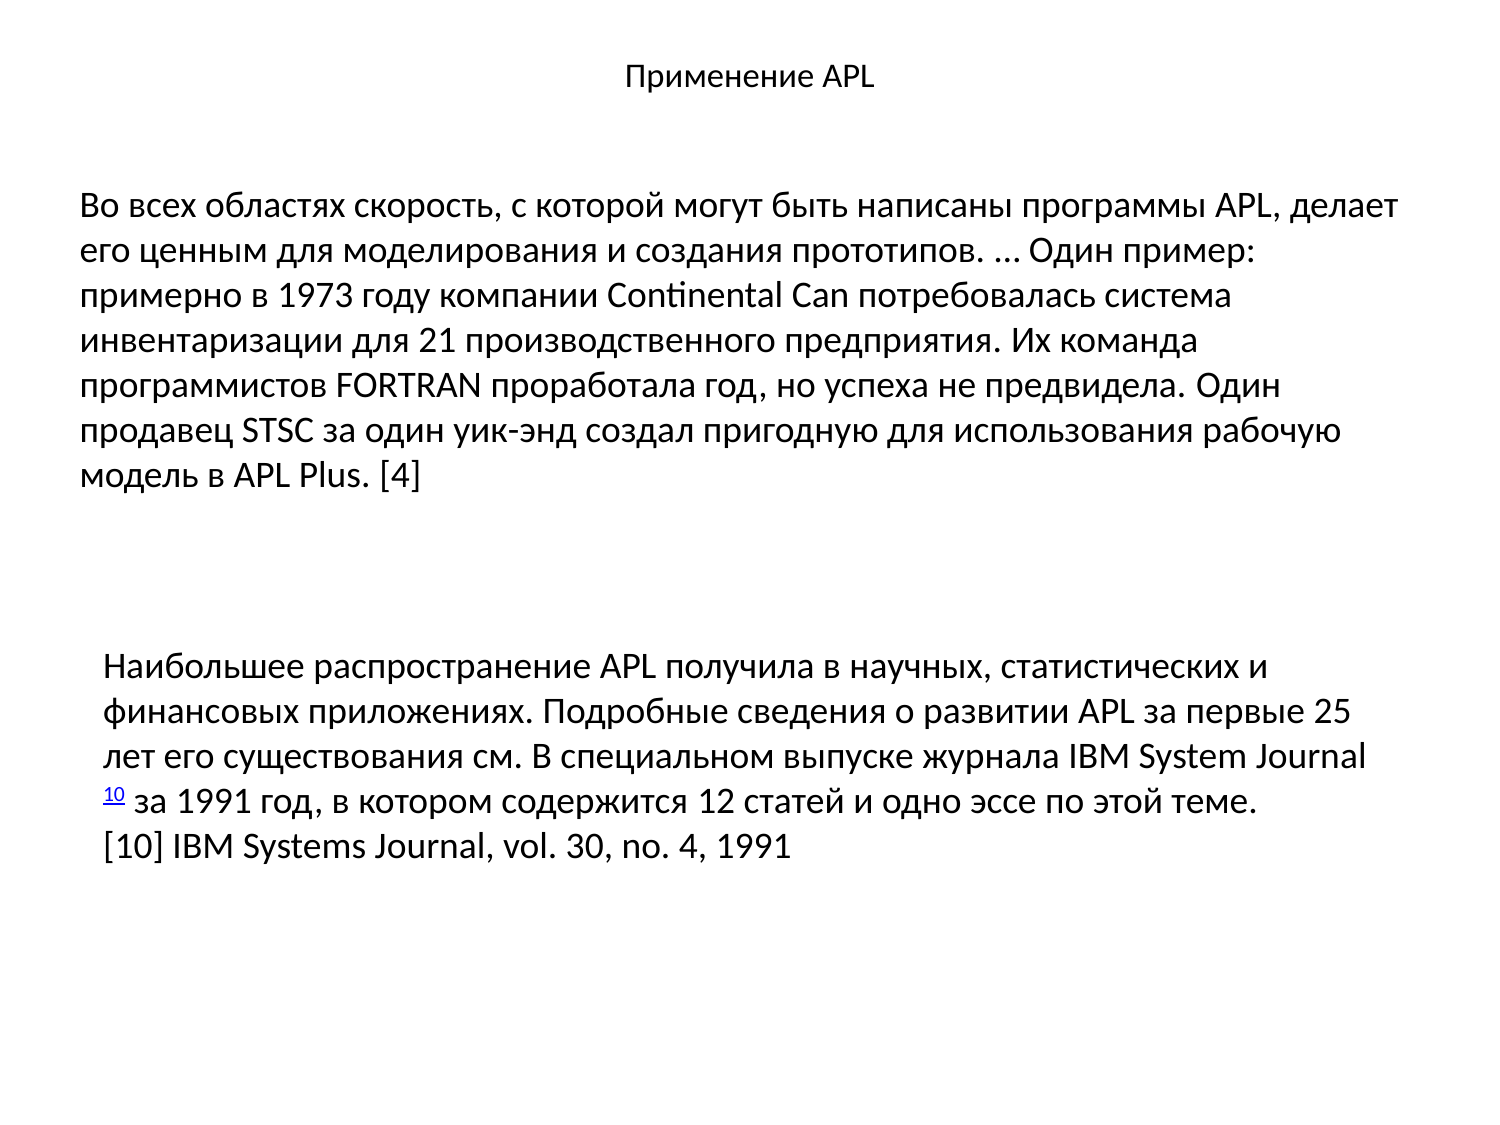

# Применение APL
Во всех областях скорость, с которой могут быть написаны программы APL, делает его ценным для моделирования и создания прототипов. … Один пример: примерно в 1973 году компании Continental Can потребовалась система инвентаризации для 21 производственного предприятия. Их команда программистов FORTRAN проработала год, но успеха не предвидела. Один продавец STSC за один уик-энд создал пригодную для использования рабочую модель в APL Plus. [4]

Наибольшее распространение APL получила в научных, статистических и финансовых приложениях. Подробные сведения о развитии APL за первые 25 лет его существования см. В специальном выпуске журнала IBM System Journal 10 за 1991 год, в котором содержится 12 статей и одно эссе по этой теме.
[10] IBM Systems Journal, vol. 30, no. 4, 1991